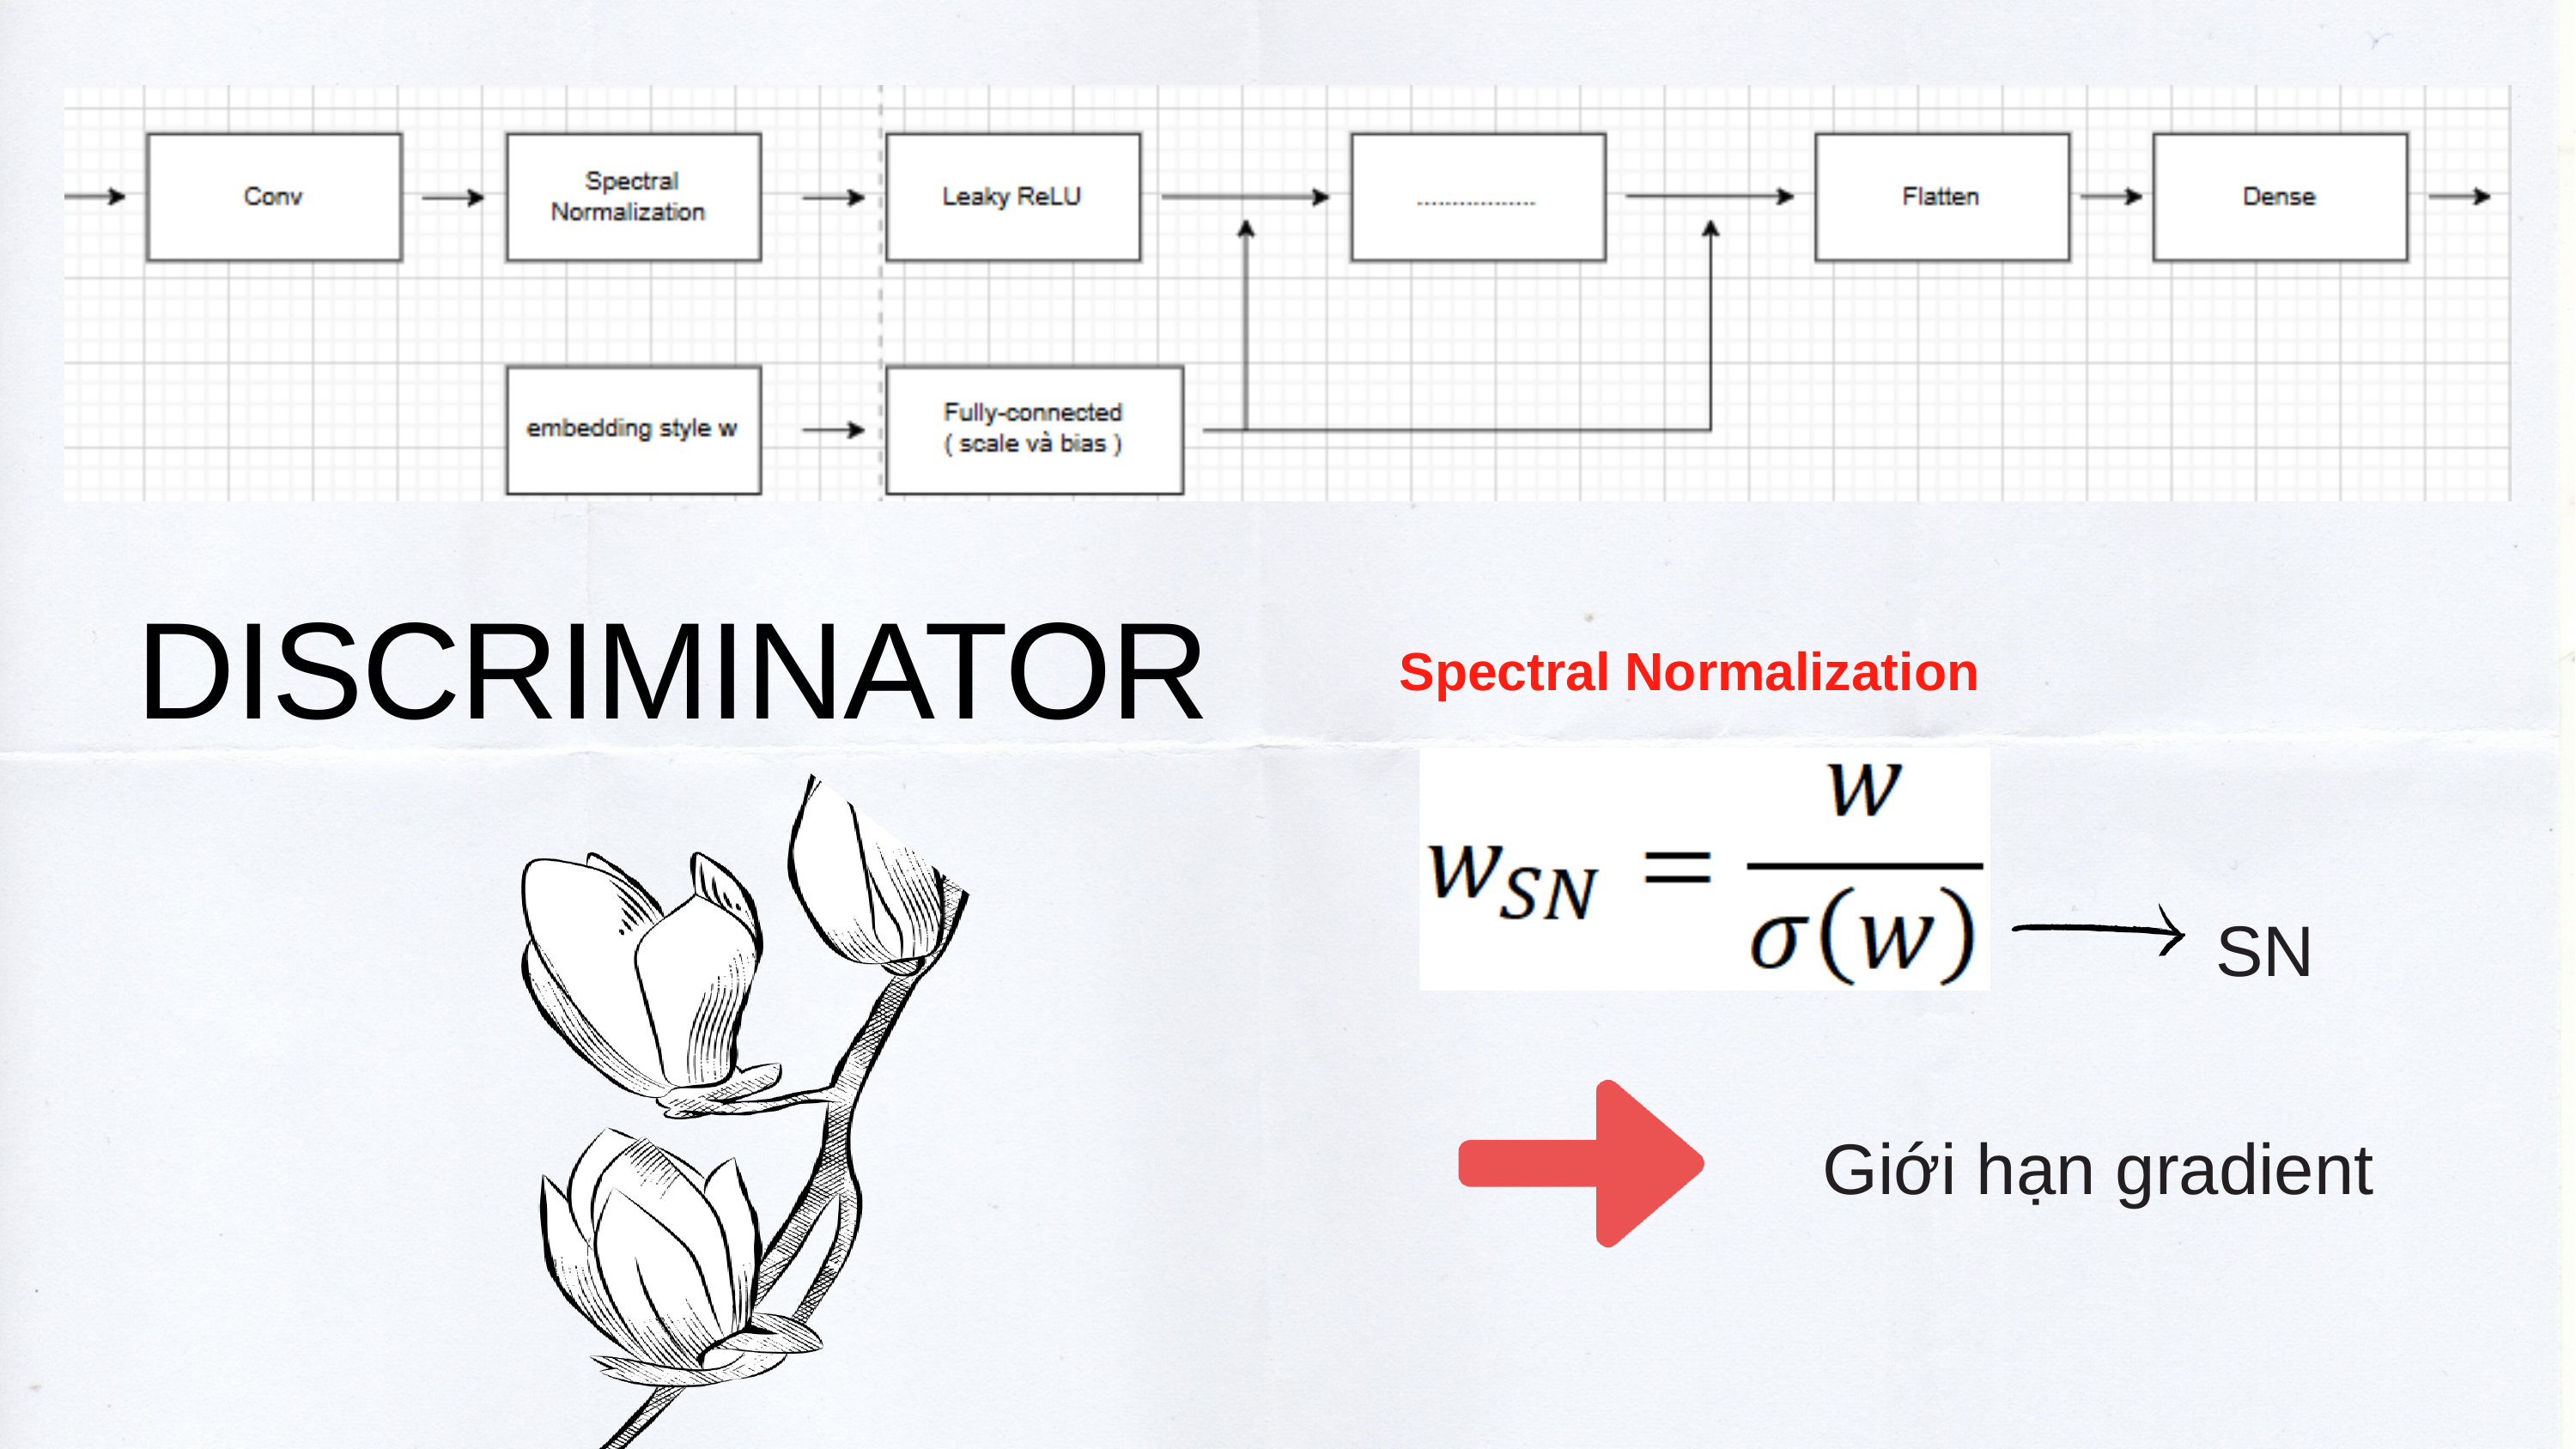

DISCRIMINATOR
Spectral Normalization

SN

Giới hạn gradient